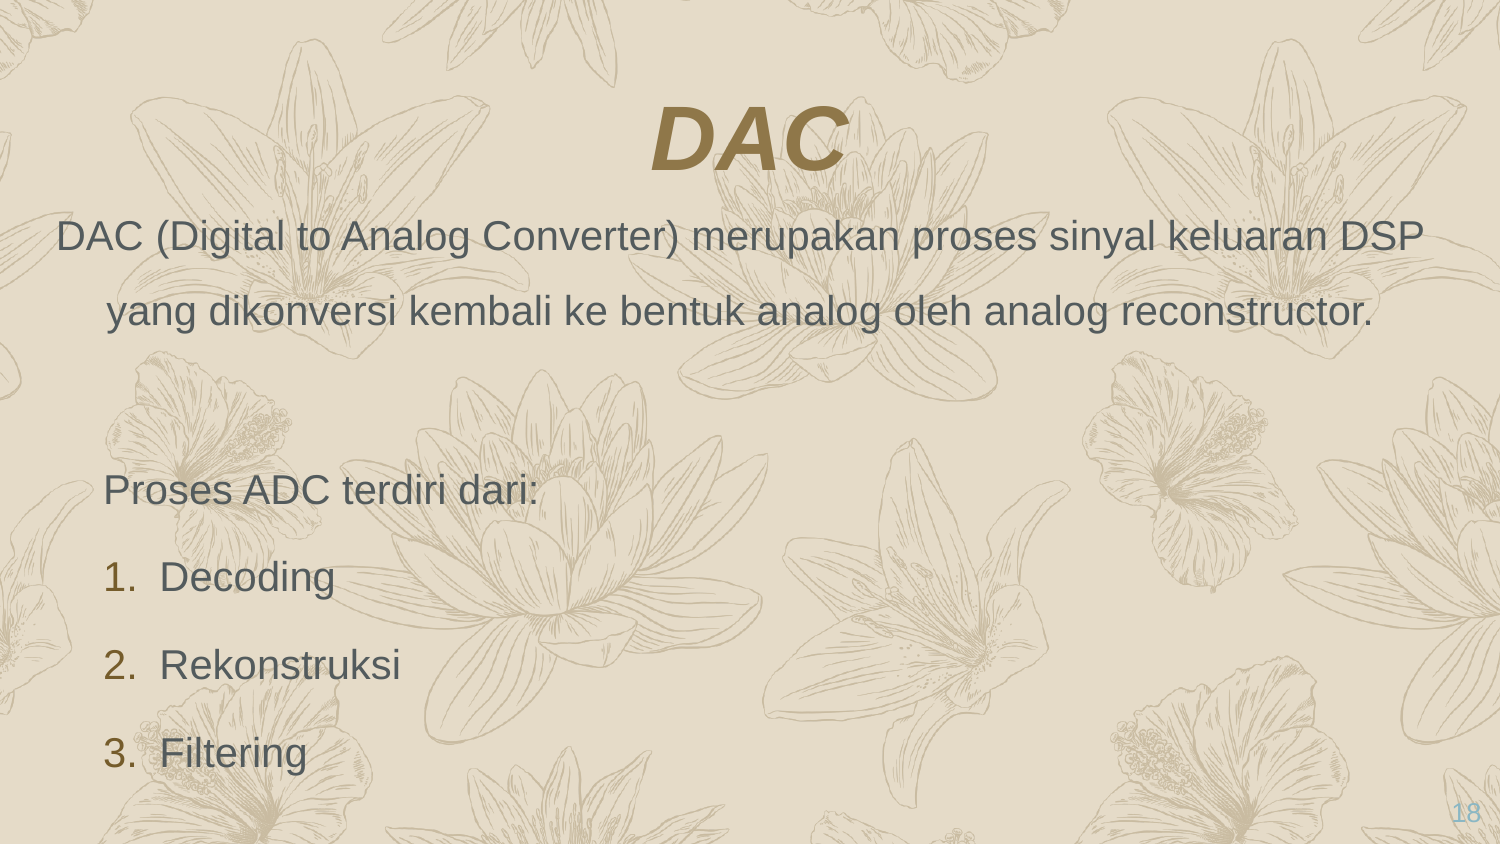

DAC
DAC (Digital to Analog Converter) merupakan proses sinyal keluaran DSP yang dikonversi kembali ke bentuk analog oleh analog reconstructor.
Proses ADC terdiri dari:
Decoding
Rekonstruksi
Filtering
18